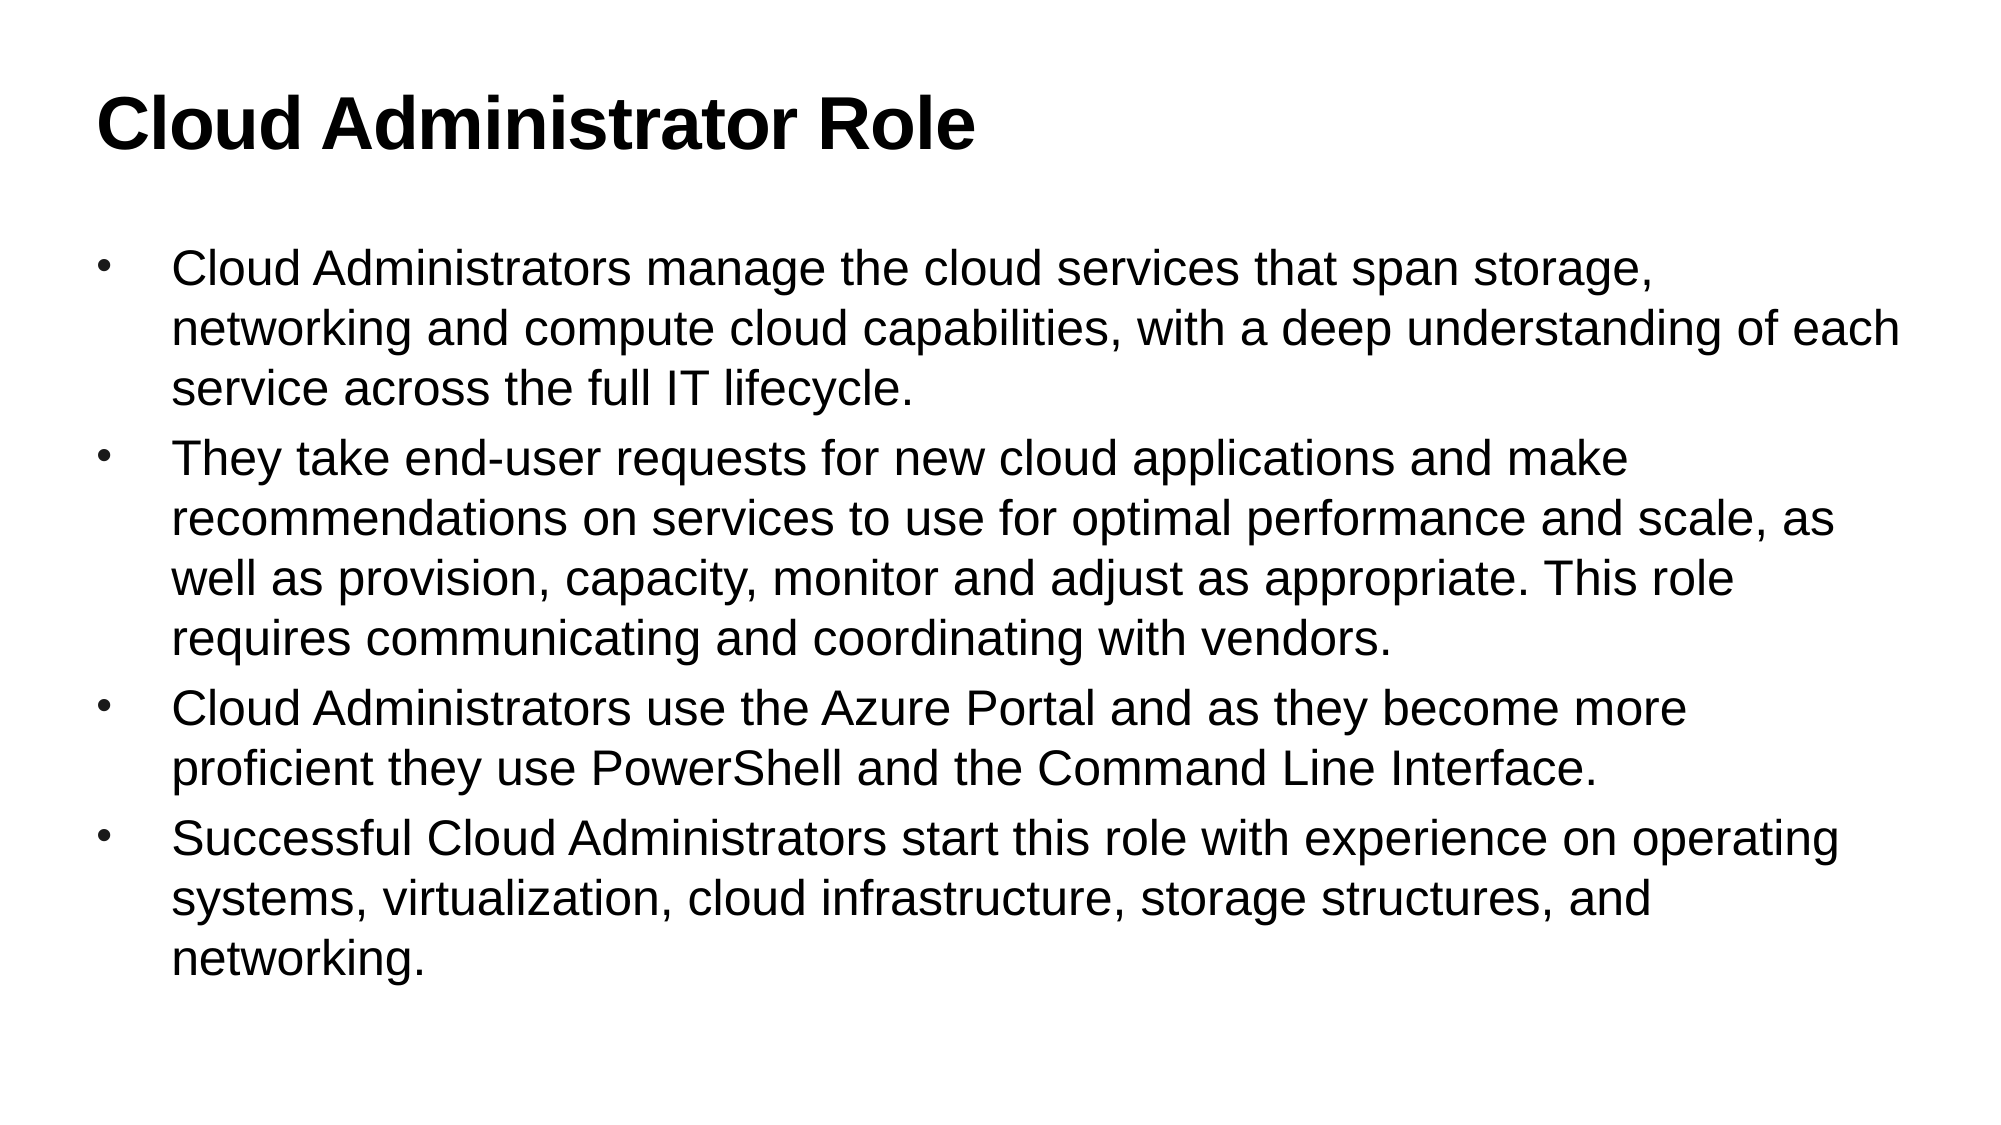

# Cloud Administrator Role
Cloud Administrators manage the cloud services that span storage, networking and compute cloud capabilities, with a deep understanding of each service across the full IT lifecycle.
They take end-user requests for new cloud applications and make recommendations on services to use for optimal performance and scale, as well as provision, capacity, monitor and adjust as appropriate. This role requires communicating and coordinating with vendors.
Cloud Administrators use the Azure Portal and as they become more proficient they use PowerShell and the Command Line Interface.
Successful Cloud Administrators start this role with experience on operating systems, virtualization, cloud infrastructure, storage structures, and networking.